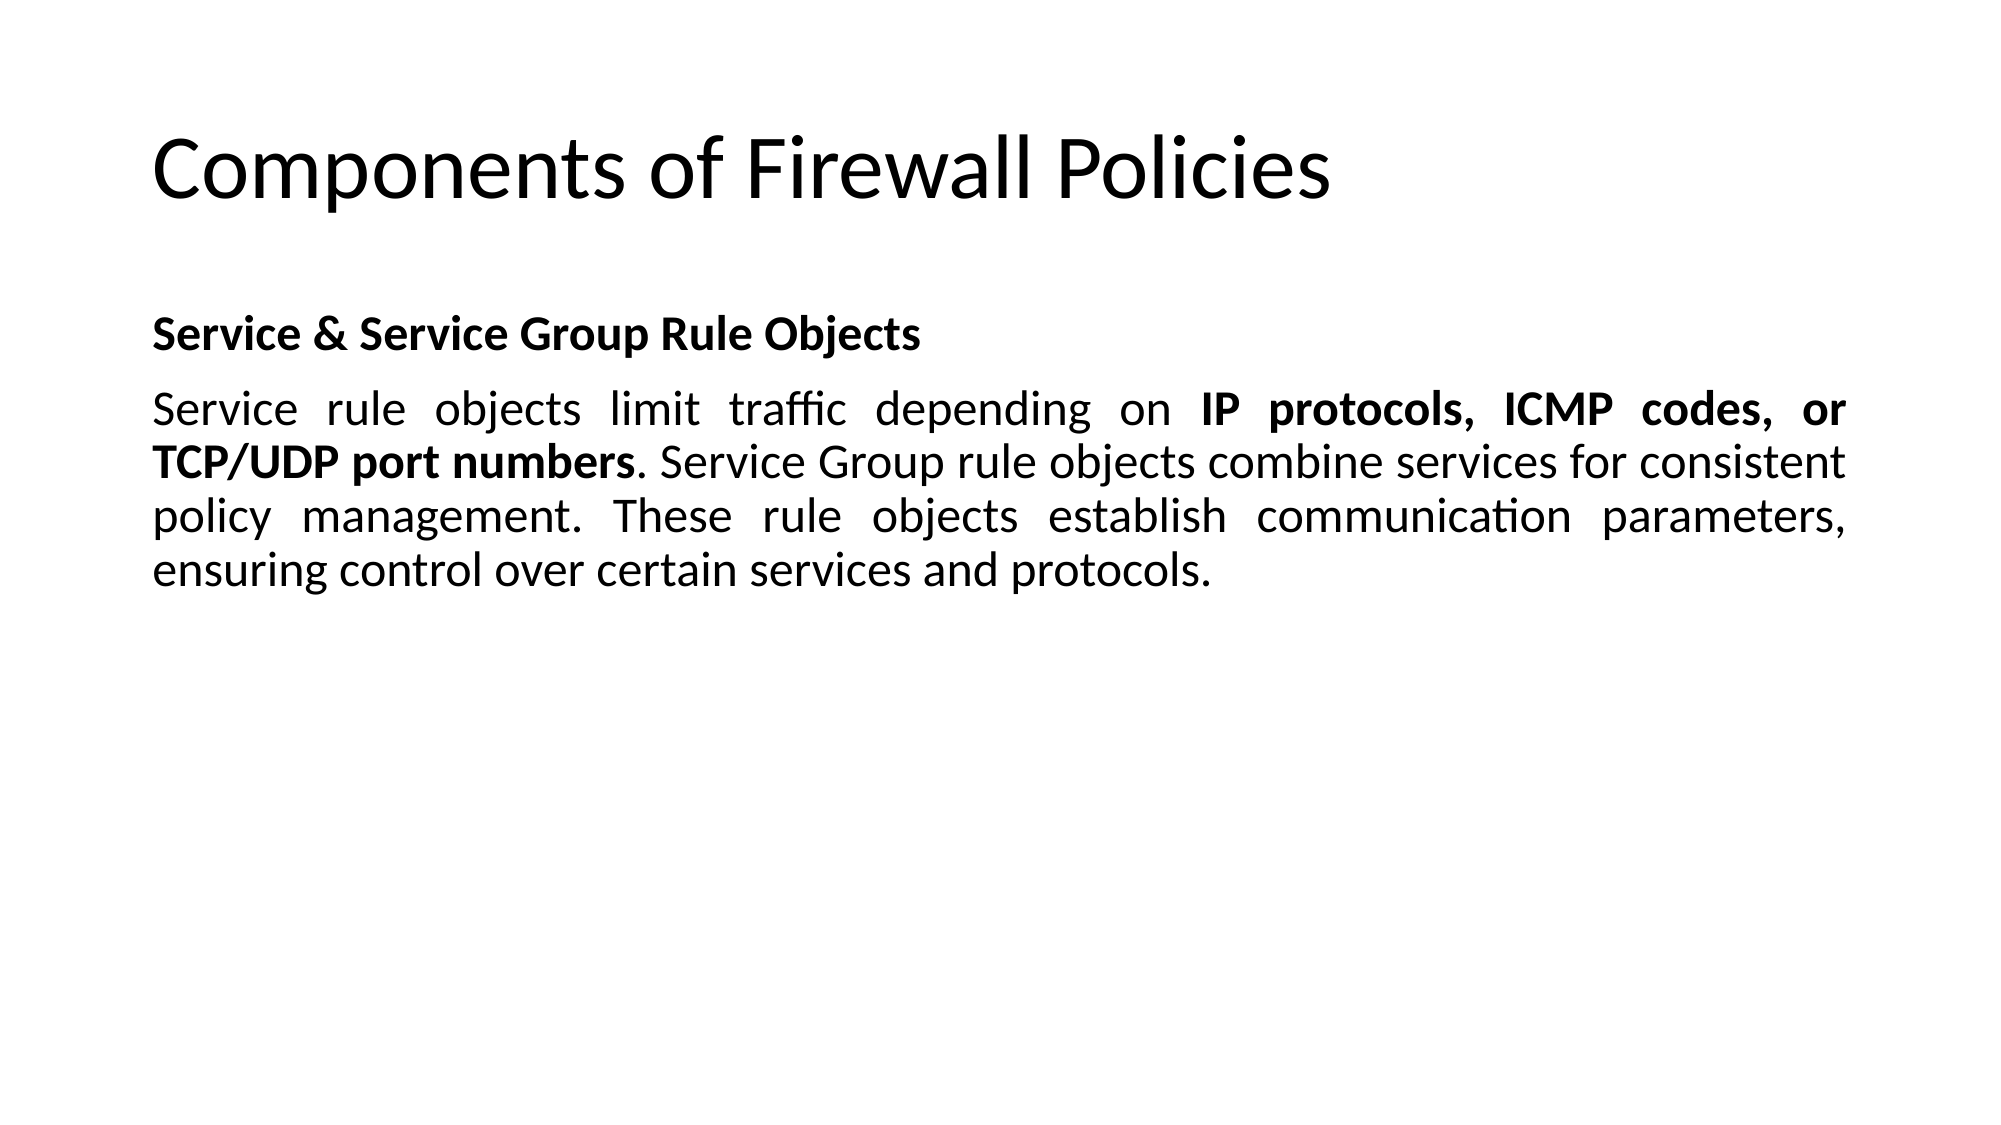

# Components of Firewall Policies
Service & Service Group Rule Objects
Service rule objects limit traffic depending on IP protocols, ICMP codes, or TCP/UDP port numbers. Service Group rule objects combine services for consistent policy management. These rule objects establish communication parameters, ensuring control over certain services and protocols.